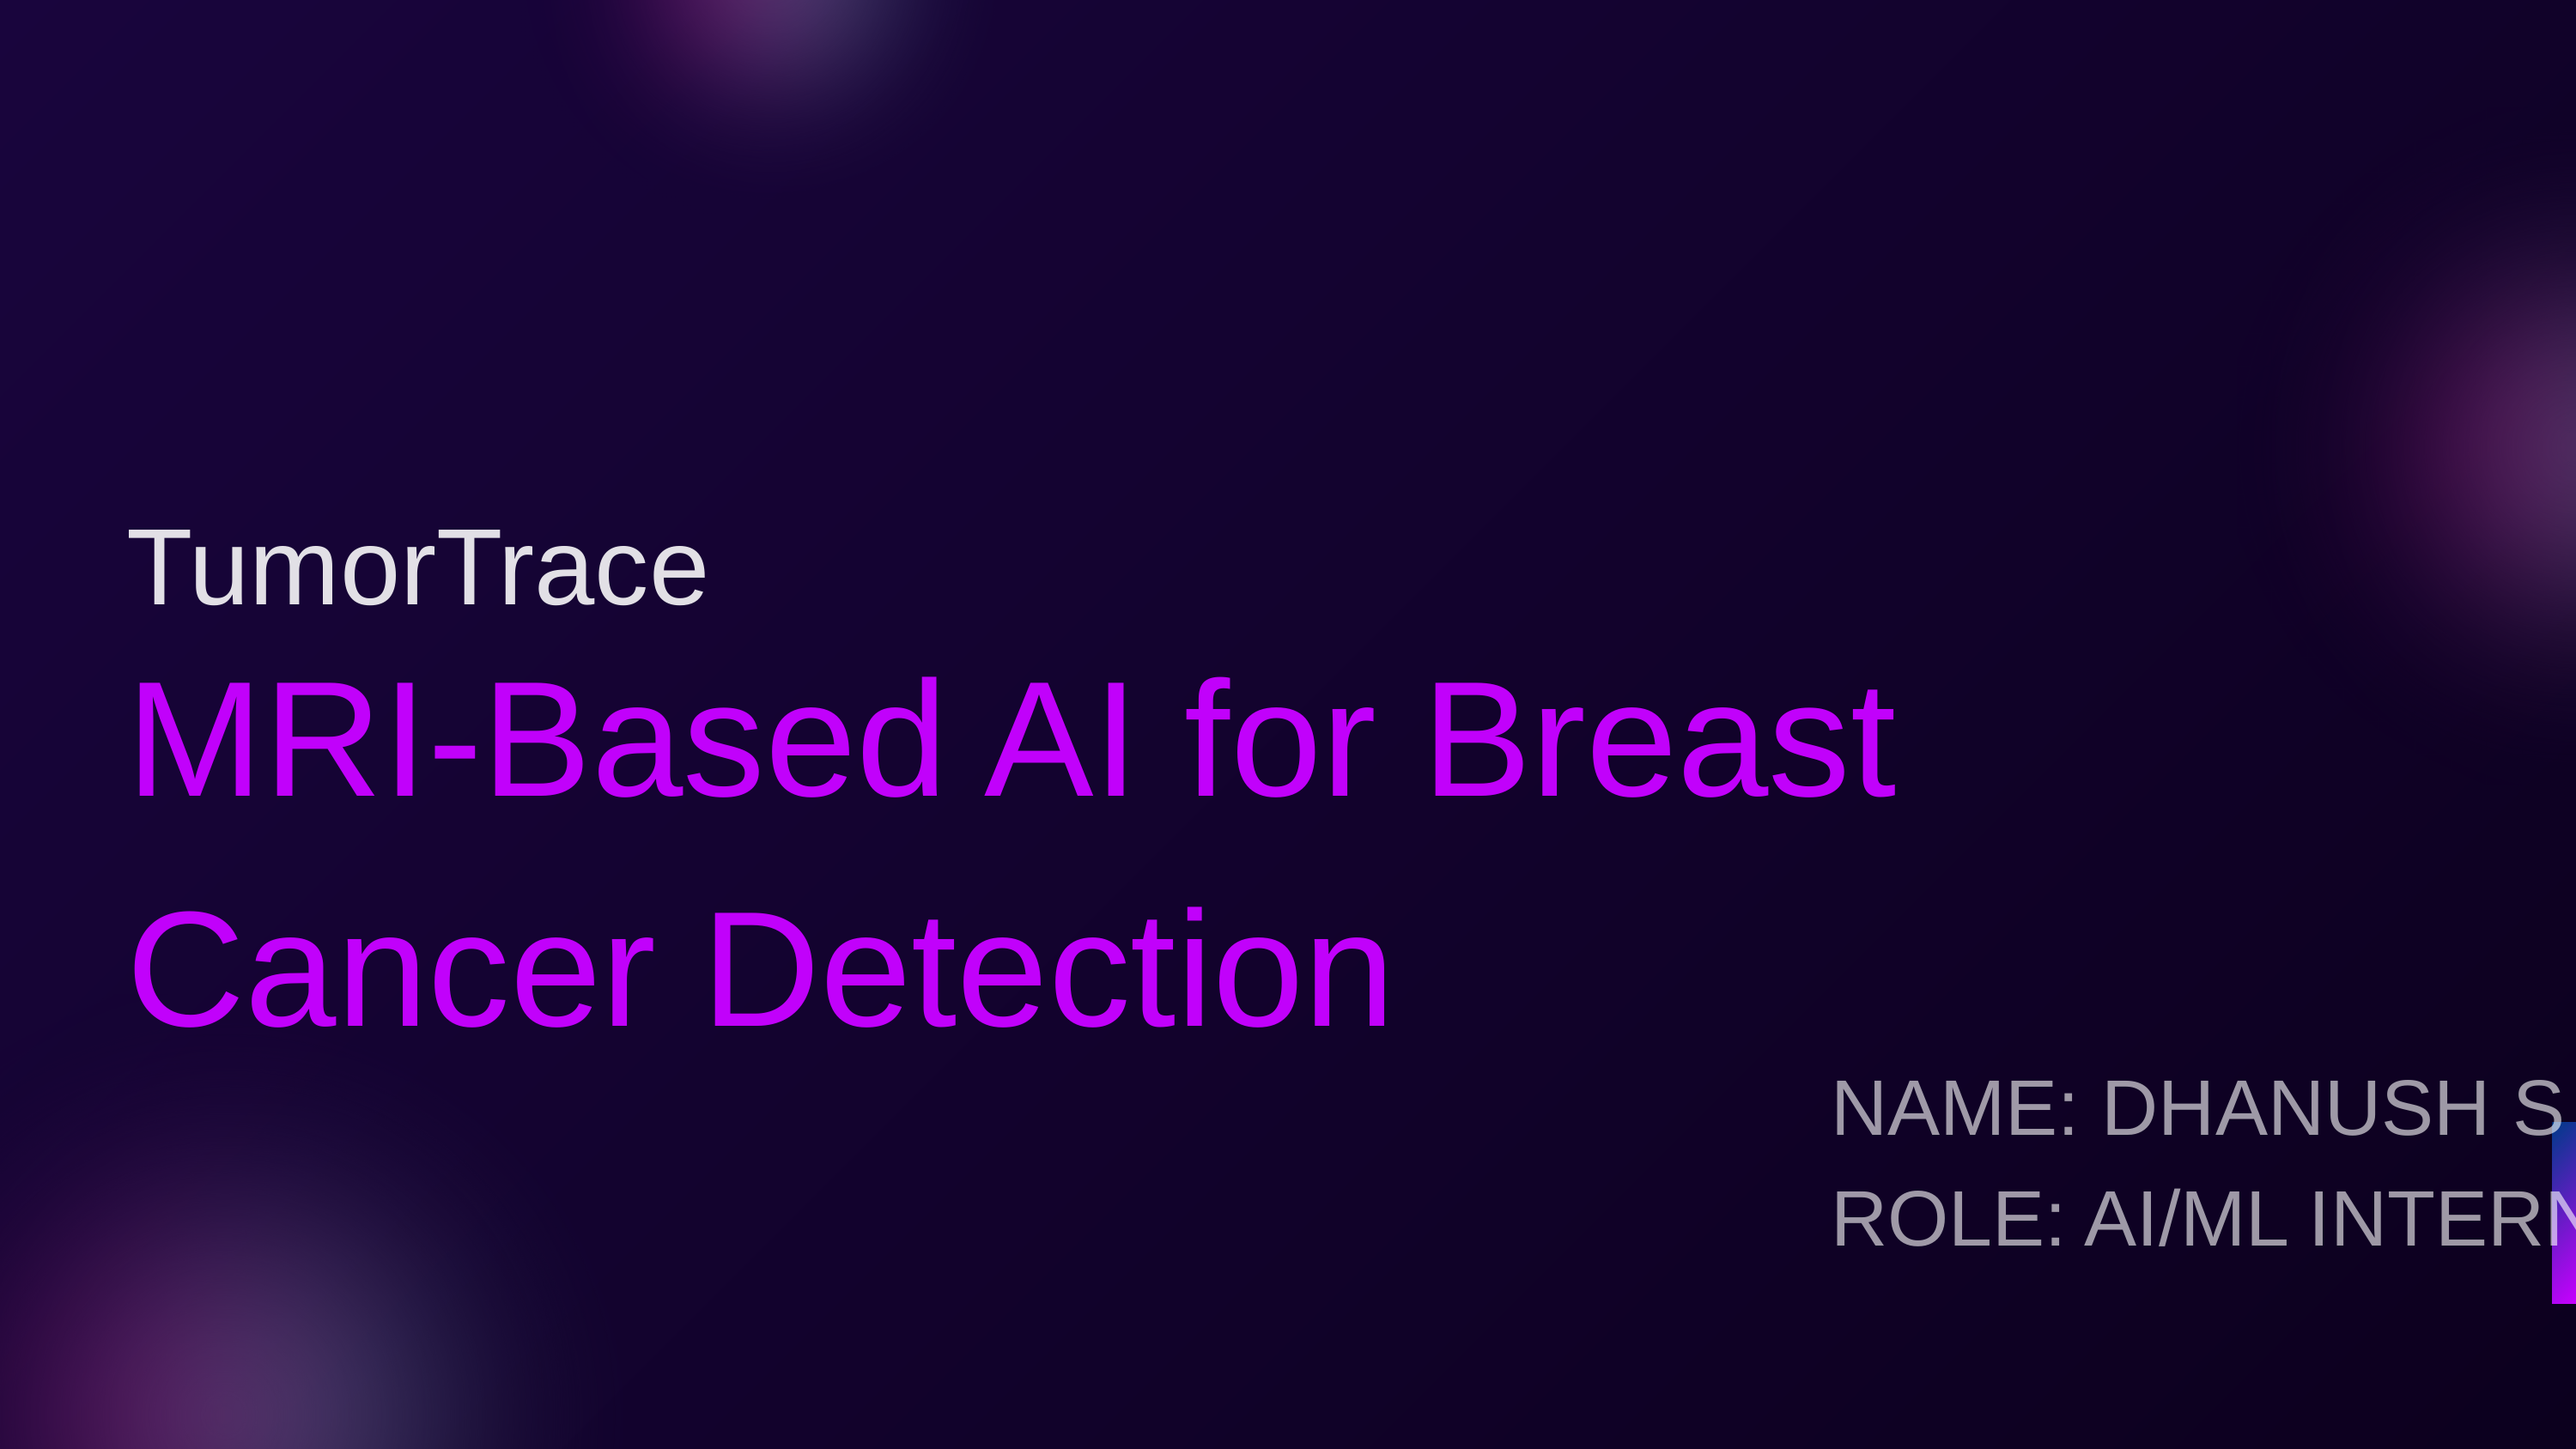

TumorTrace

MRI-Based AI for Breast Cancer Detection

NAME: DHANUSH S
ROLE: AI/ML INTERN